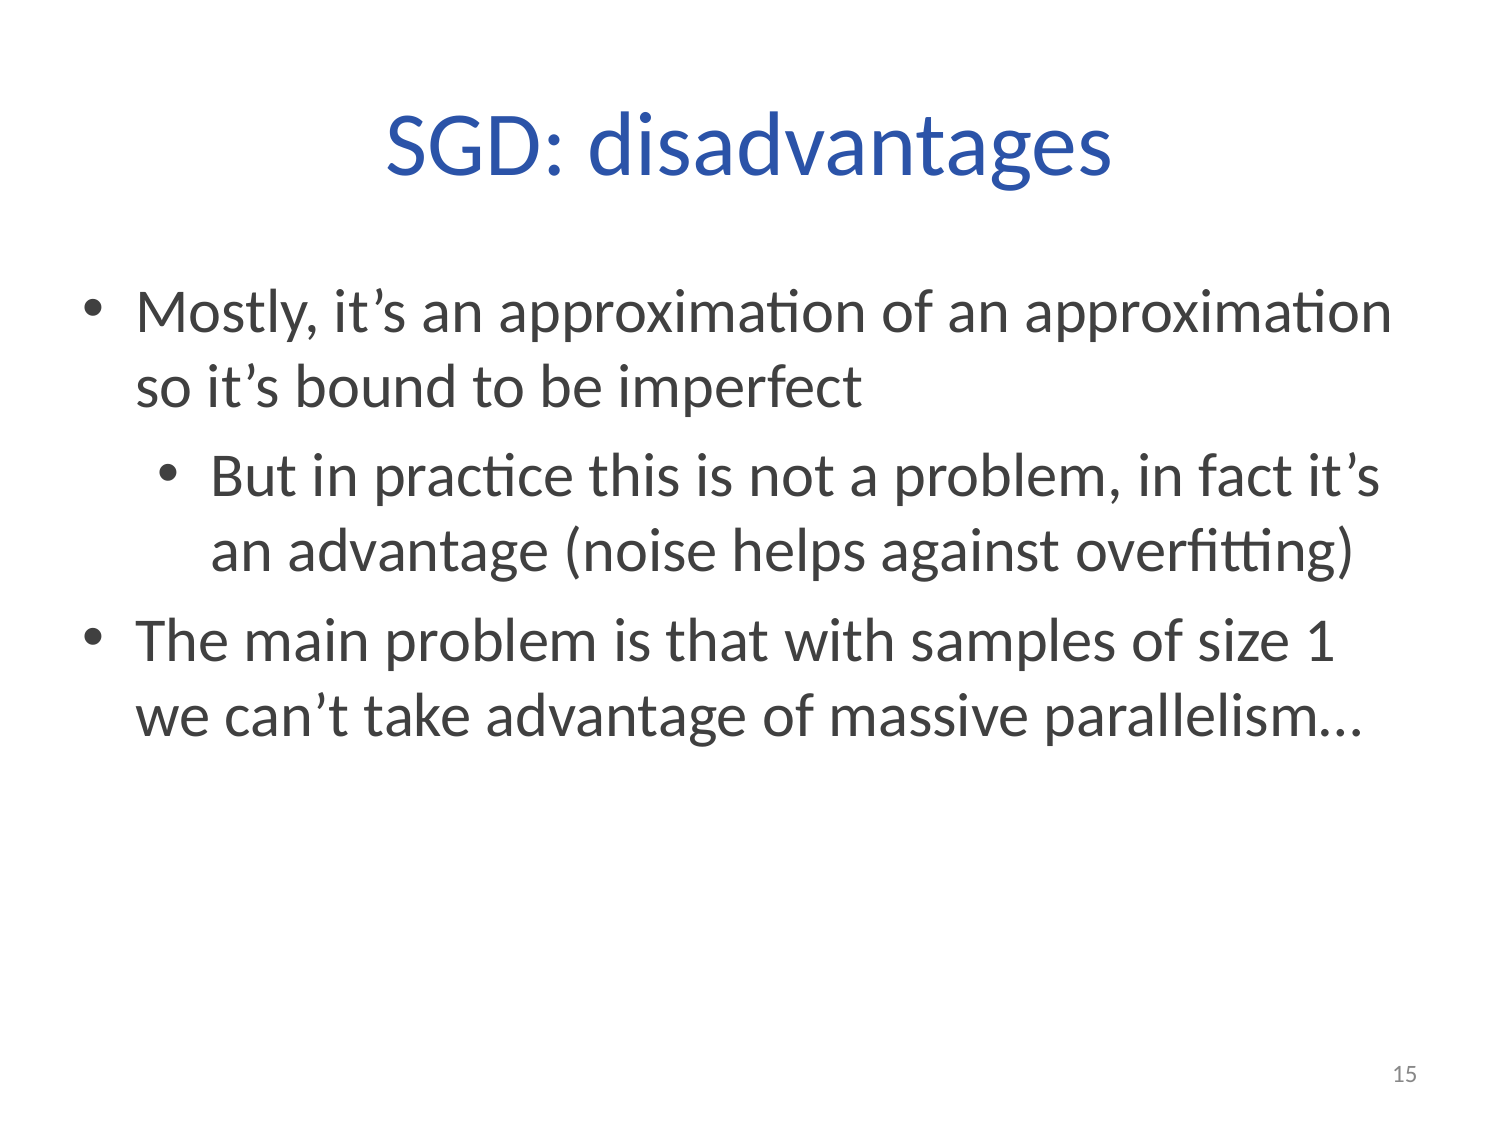

# SGD: disadvantages
Mostly, it’s an approximation of an approximation so it’s bound to be imperfect
But in practice this is not a problem, in fact it’s an advantage (noise helps against overfitting)
The main problem is that with samples of size 1 we can’t take advantage of massive parallelism…
15